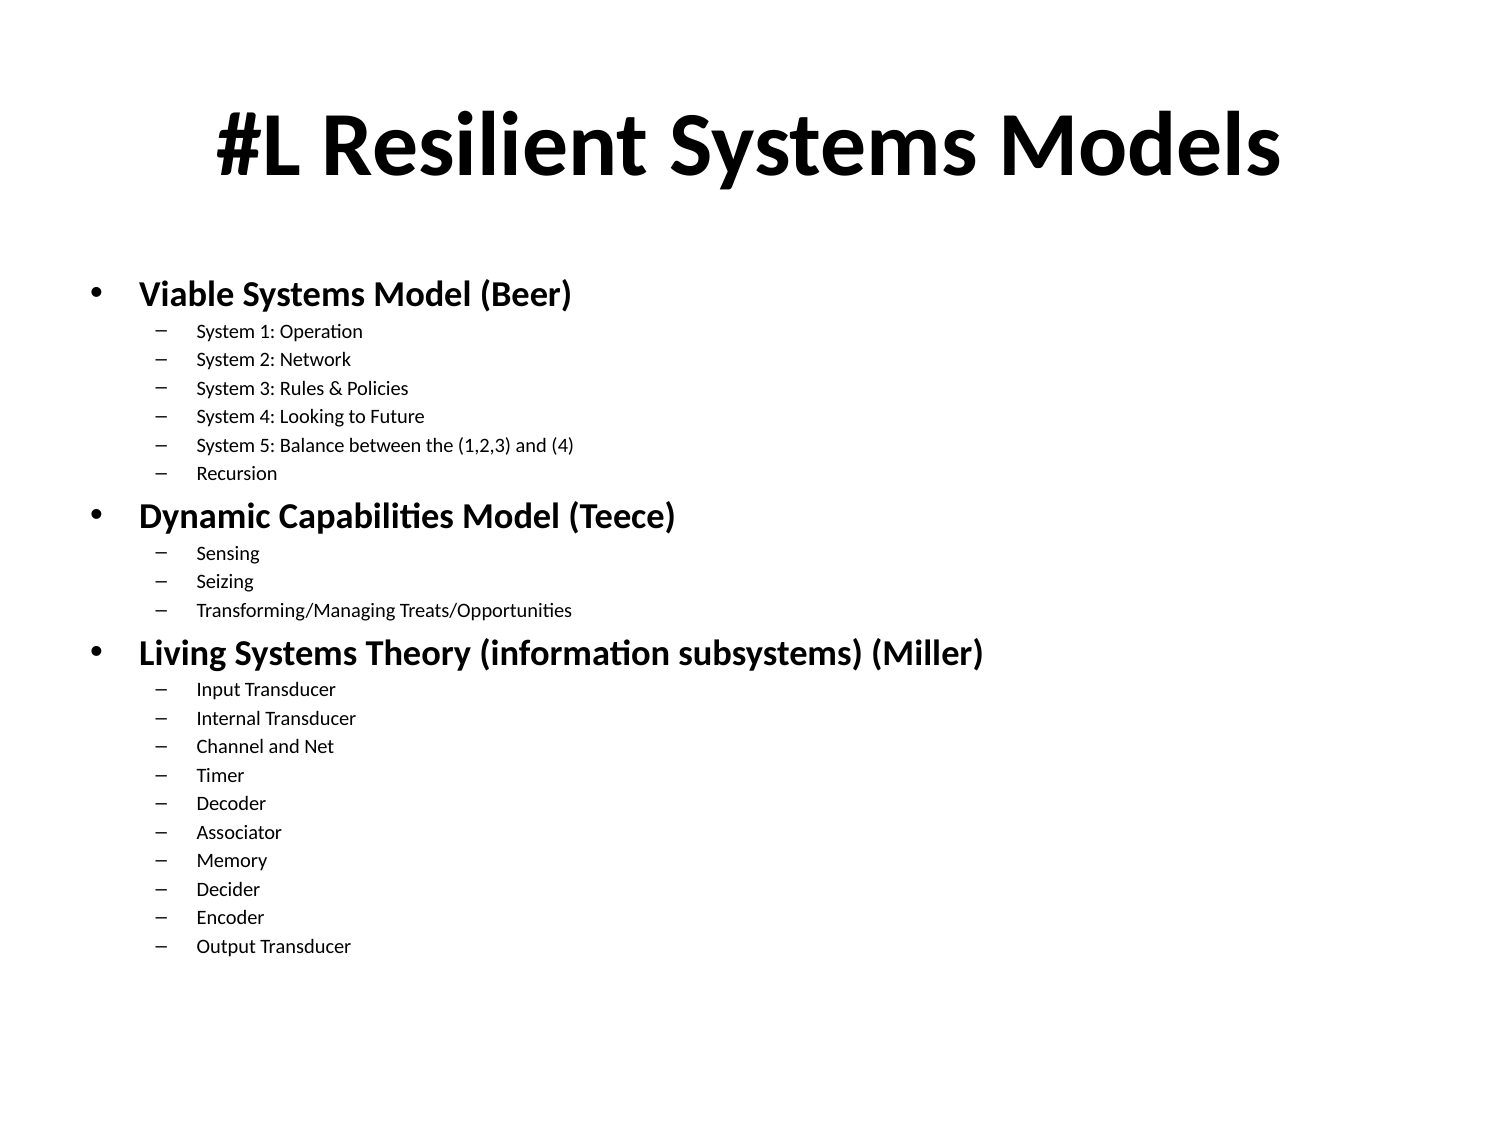

# #L Resilient Systems Models
Viable Systems Model (Beer)
System 1: Operation
System 2: Network
System 3: Rules & Policies
System 4: Looking to Future
System 5: Balance between the (1,2,3) and (4)
Recursion
Dynamic Capabilities Model (Teece)
Sensing
Seizing
Transforming/Managing Treats/Opportunities
Living Systems Theory (information subsystems) (Miller)
Input Transducer
Internal Transducer
Channel and Net
Timer
Decoder
Associator
Memory
Decider
Encoder
Output Transducer